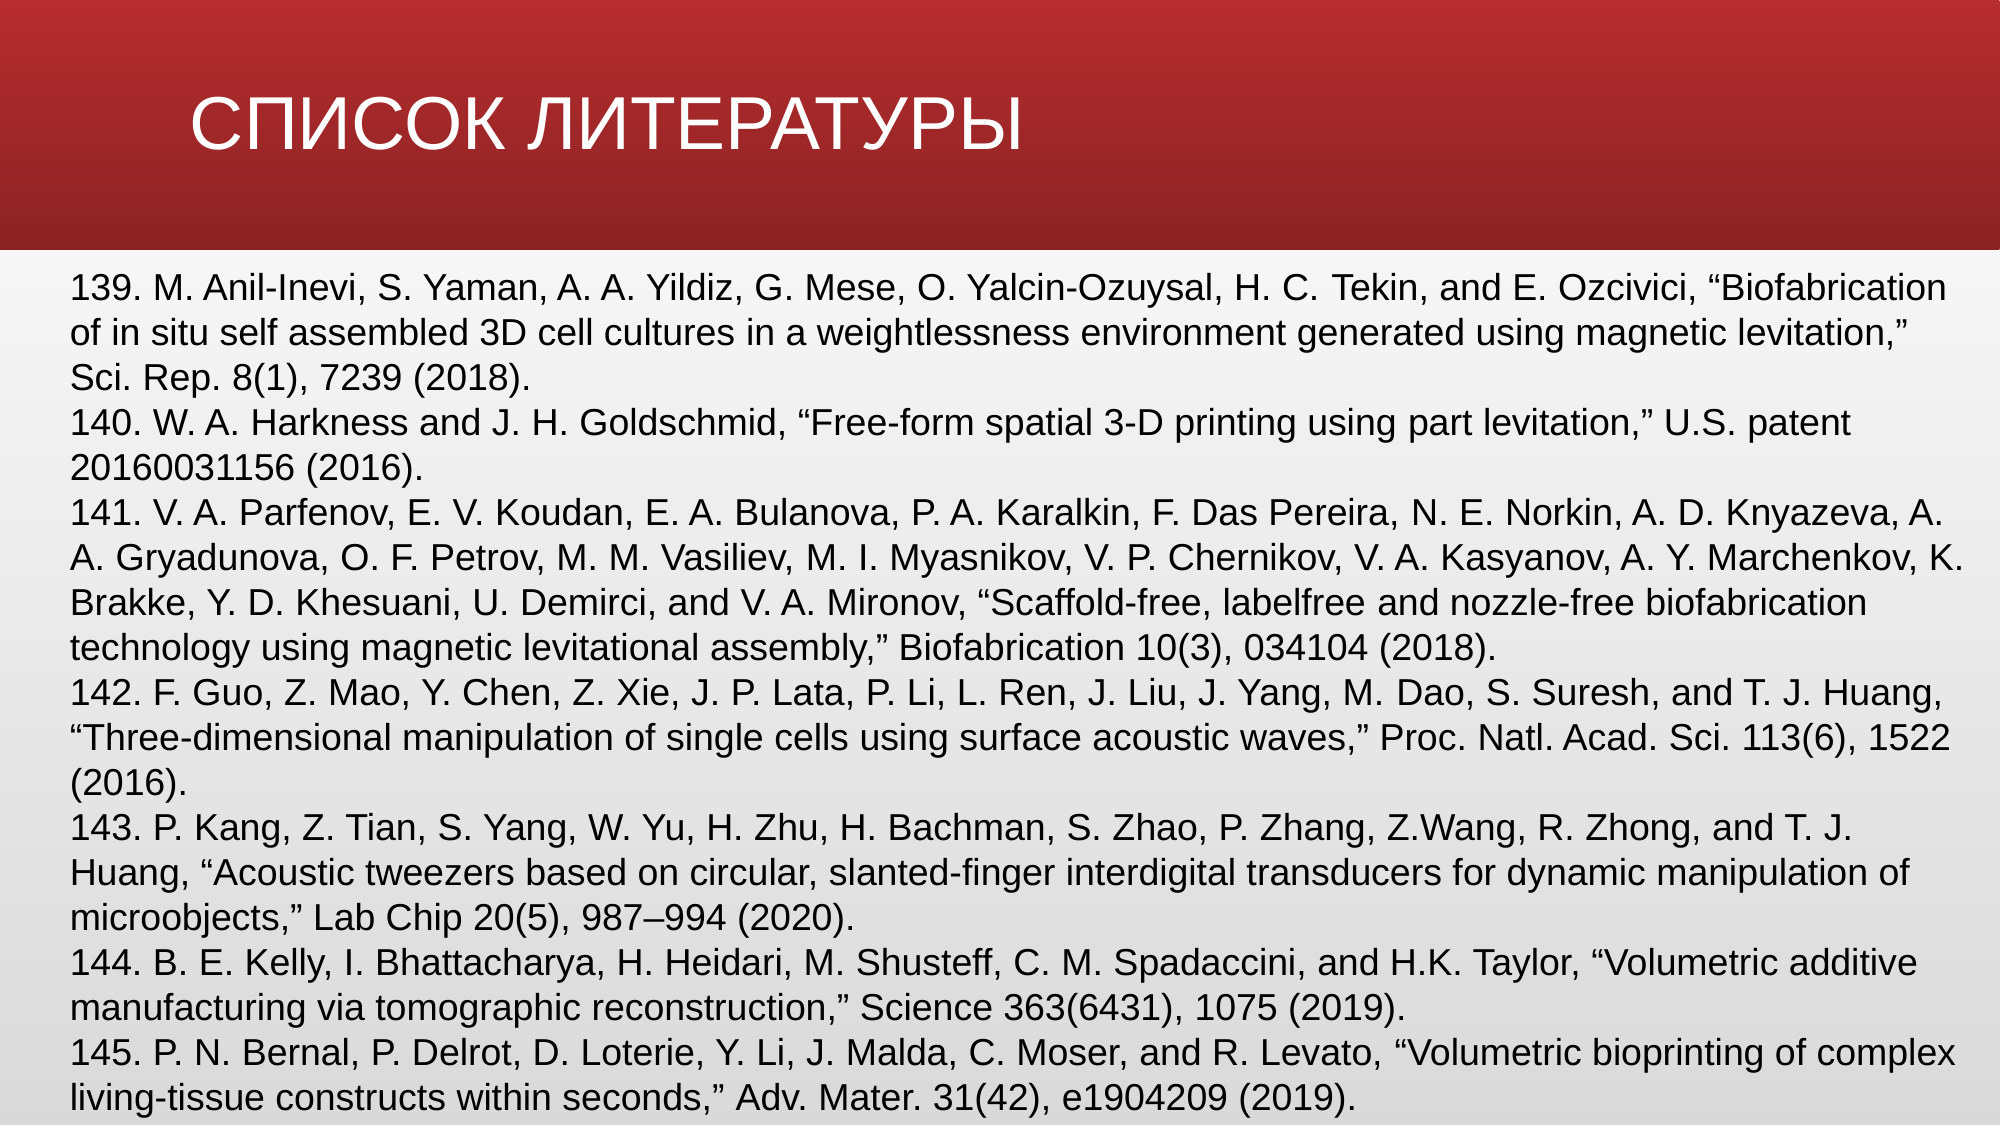

# СПИСОК ЛИТЕРАТУРЫ
139. M. Anil-Inevi, S. Yaman, A. A. Yildiz, G. Mese, O. Yalcin-Ozuysal, H. C. Tekin, and E. Ozcivici, “Biofabrication of in situ self assembled 3D cell cultures in a weightlessness environment generated using magnetic levitation,” Sci. Rep. 8(1), 7239 (2018).
140. W. A. Harkness and J. H. Goldschmid, “Free-form spatial 3-D printing using part levitation,” U.S. patent 20160031156 (2016).
141. V. A. Parfenov, E. V. Koudan, E. A. Bulanova, P. A. Karalkin, F. Das Pereira, N. E. Norkin, A. D. Knyazeva, A. A. Gryadunova, O. F. Petrov, M. M. Vasiliev, M. I. Myasnikov, V. P. Chernikov, V. A. Kasyanov, A. Y. Marchenkov, K.
Brakke, Y. D. Khesuani, U. Demirci, and V. A. Mironov, “Scaffold-free, labelfree and nozzle-free biofabrication technology using magnetic levitational assembly,” Biofabrication 10(3), 034104 (2018).
142. F. Guo, Z. Mao, Y. Chen, Z. Xie, J. P. Lata, P. Li, L. Ren, J. Liu, J. Yang, M. Dao, S. Suresh, and T. J. Huang, “Three-dimensional manipulation of single cells using surface acoustic waves,” Proc. Natl. Acad. Sci. 113(6), 1522 (2016).
143. P. Kang, Z. Tian, S. Yang, W. Yu, H. Zhu, H. Bachman, S. Zhao, P. Zhang, Z.Wang, R. Zhong, and T. J. Huang, “Acoustic tweezers based on circular, slanted-finger interdigital transducers for dynamic manipulation of microobjects,” Lab Chip 20(5), 987–994 (2020).
144. B. E. Kelly, I. Bhattacharya, H. Heidari, M. Shusteff, C. M. Spadaccini, and H.K. Taylor, “Volumetric additive manufacturing via tomographic reconstruction,” Science 363(6431), 1075 (2019).
145. P. N. Bernal, P. Delrot, D. Loterie, Y. Li, J. Malda, C. Moser, and R. Levato, “Volumetric bioprinting of complex living-tissue constructs within seconds,” Adv. Mater. 31(42), e1904209 (2019).